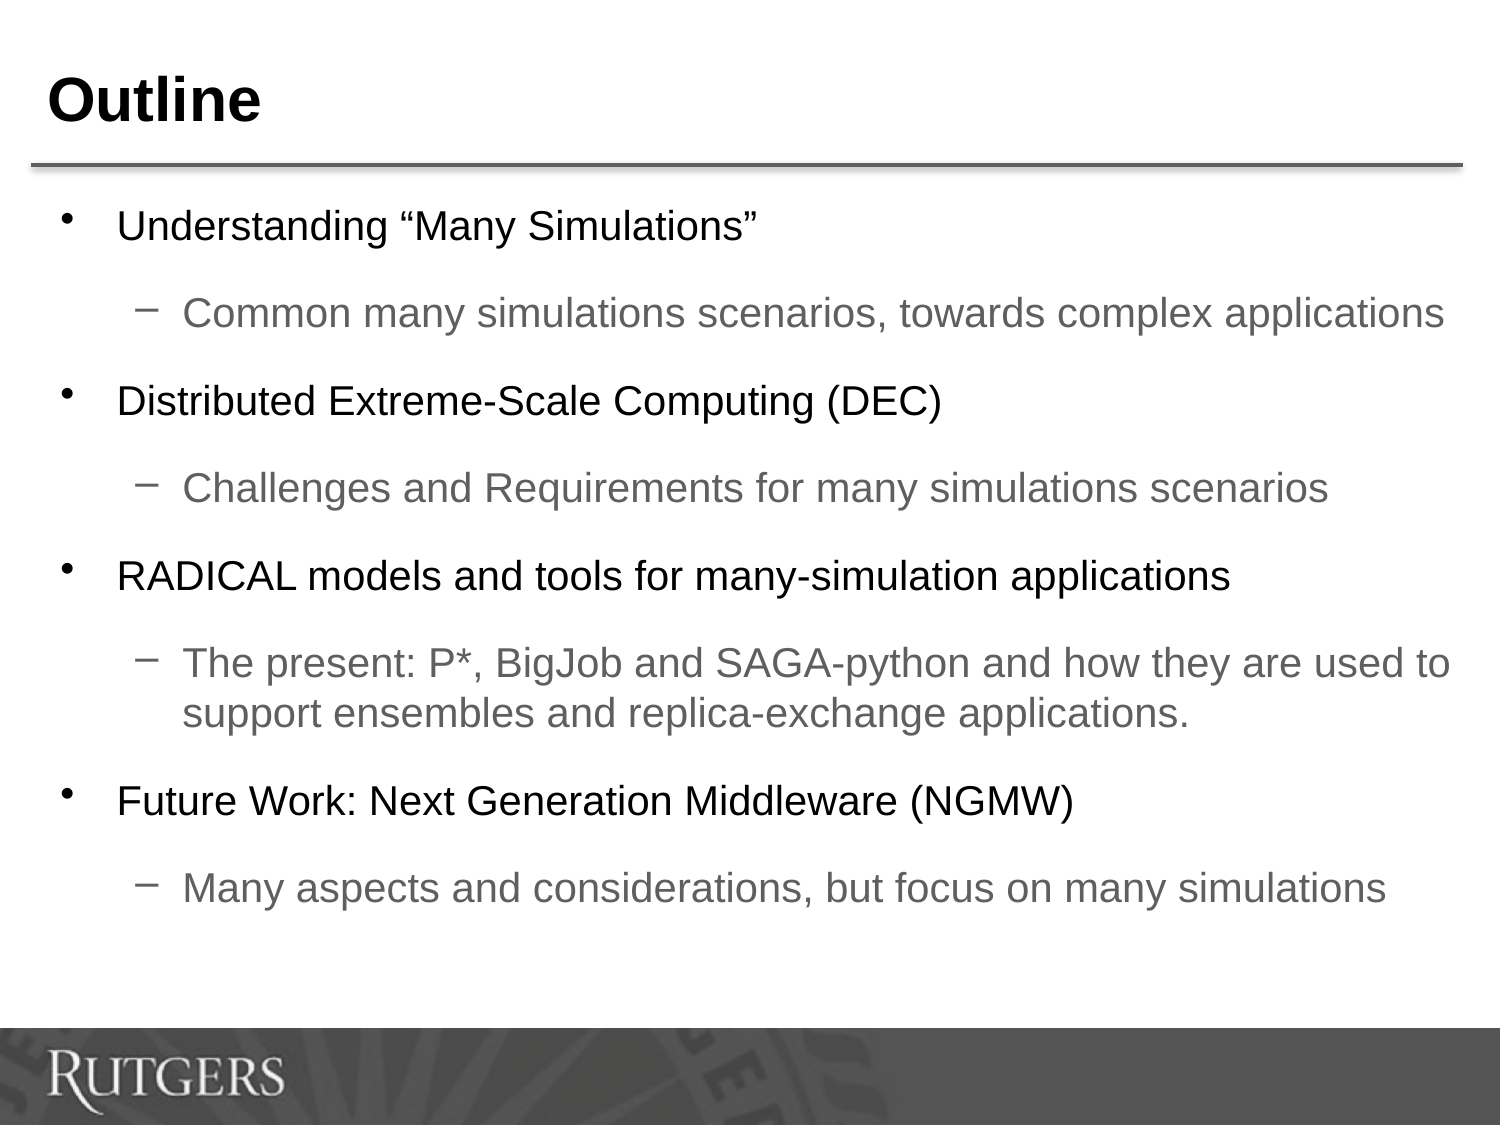

# Outline
Understanding “Many Simulations”
Common many simulations scenarios, towards complex applications
Distributed Extreme-Scale Computing (DEC)
Challenges and Requirements for many simulations scenarios
RADICAL models and tools for many-simulation applications
The present: P*, BigJob and SAGA-python and how they are used to support ensembles and replica-exchange applications.
Future Work: Next Generation Middleware (NGMW)
Many aspects and considerations, but focus on many simulations